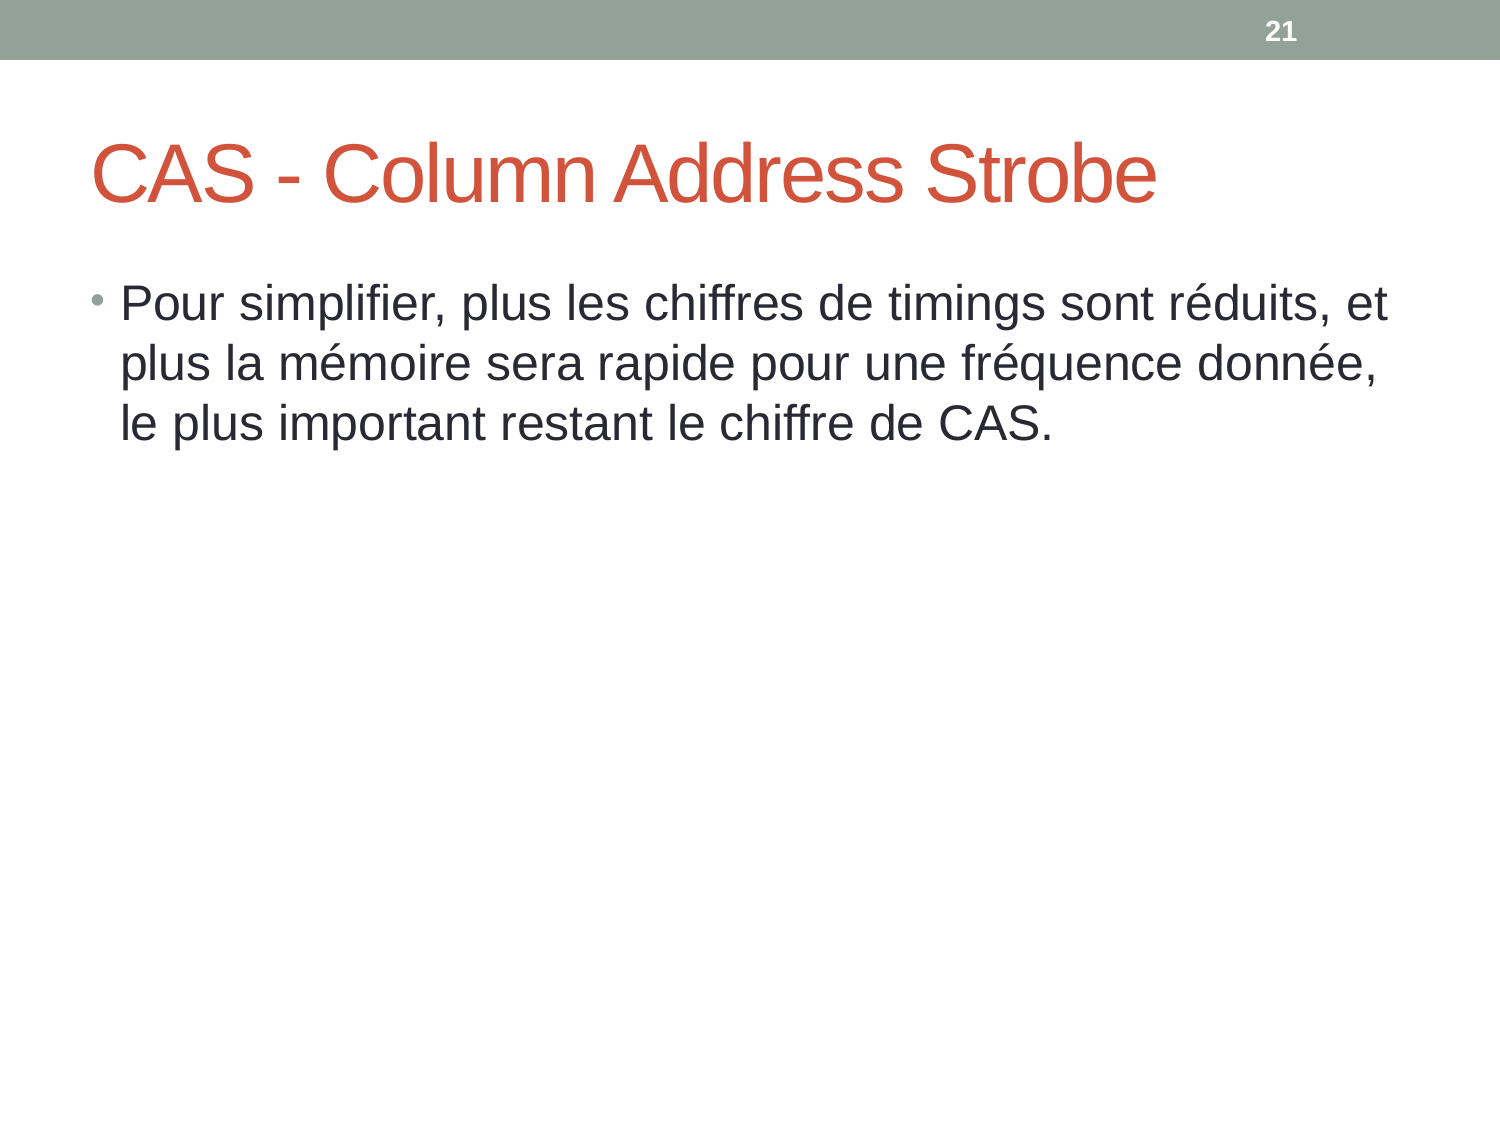

21
# CAS - Column Address Strobe
Pour simplifier, plus les chiffres de timings sont réduits, et plus la mémoire sera rapide pour une fréquence donnée, le plus important restant le chiffre de CAS.